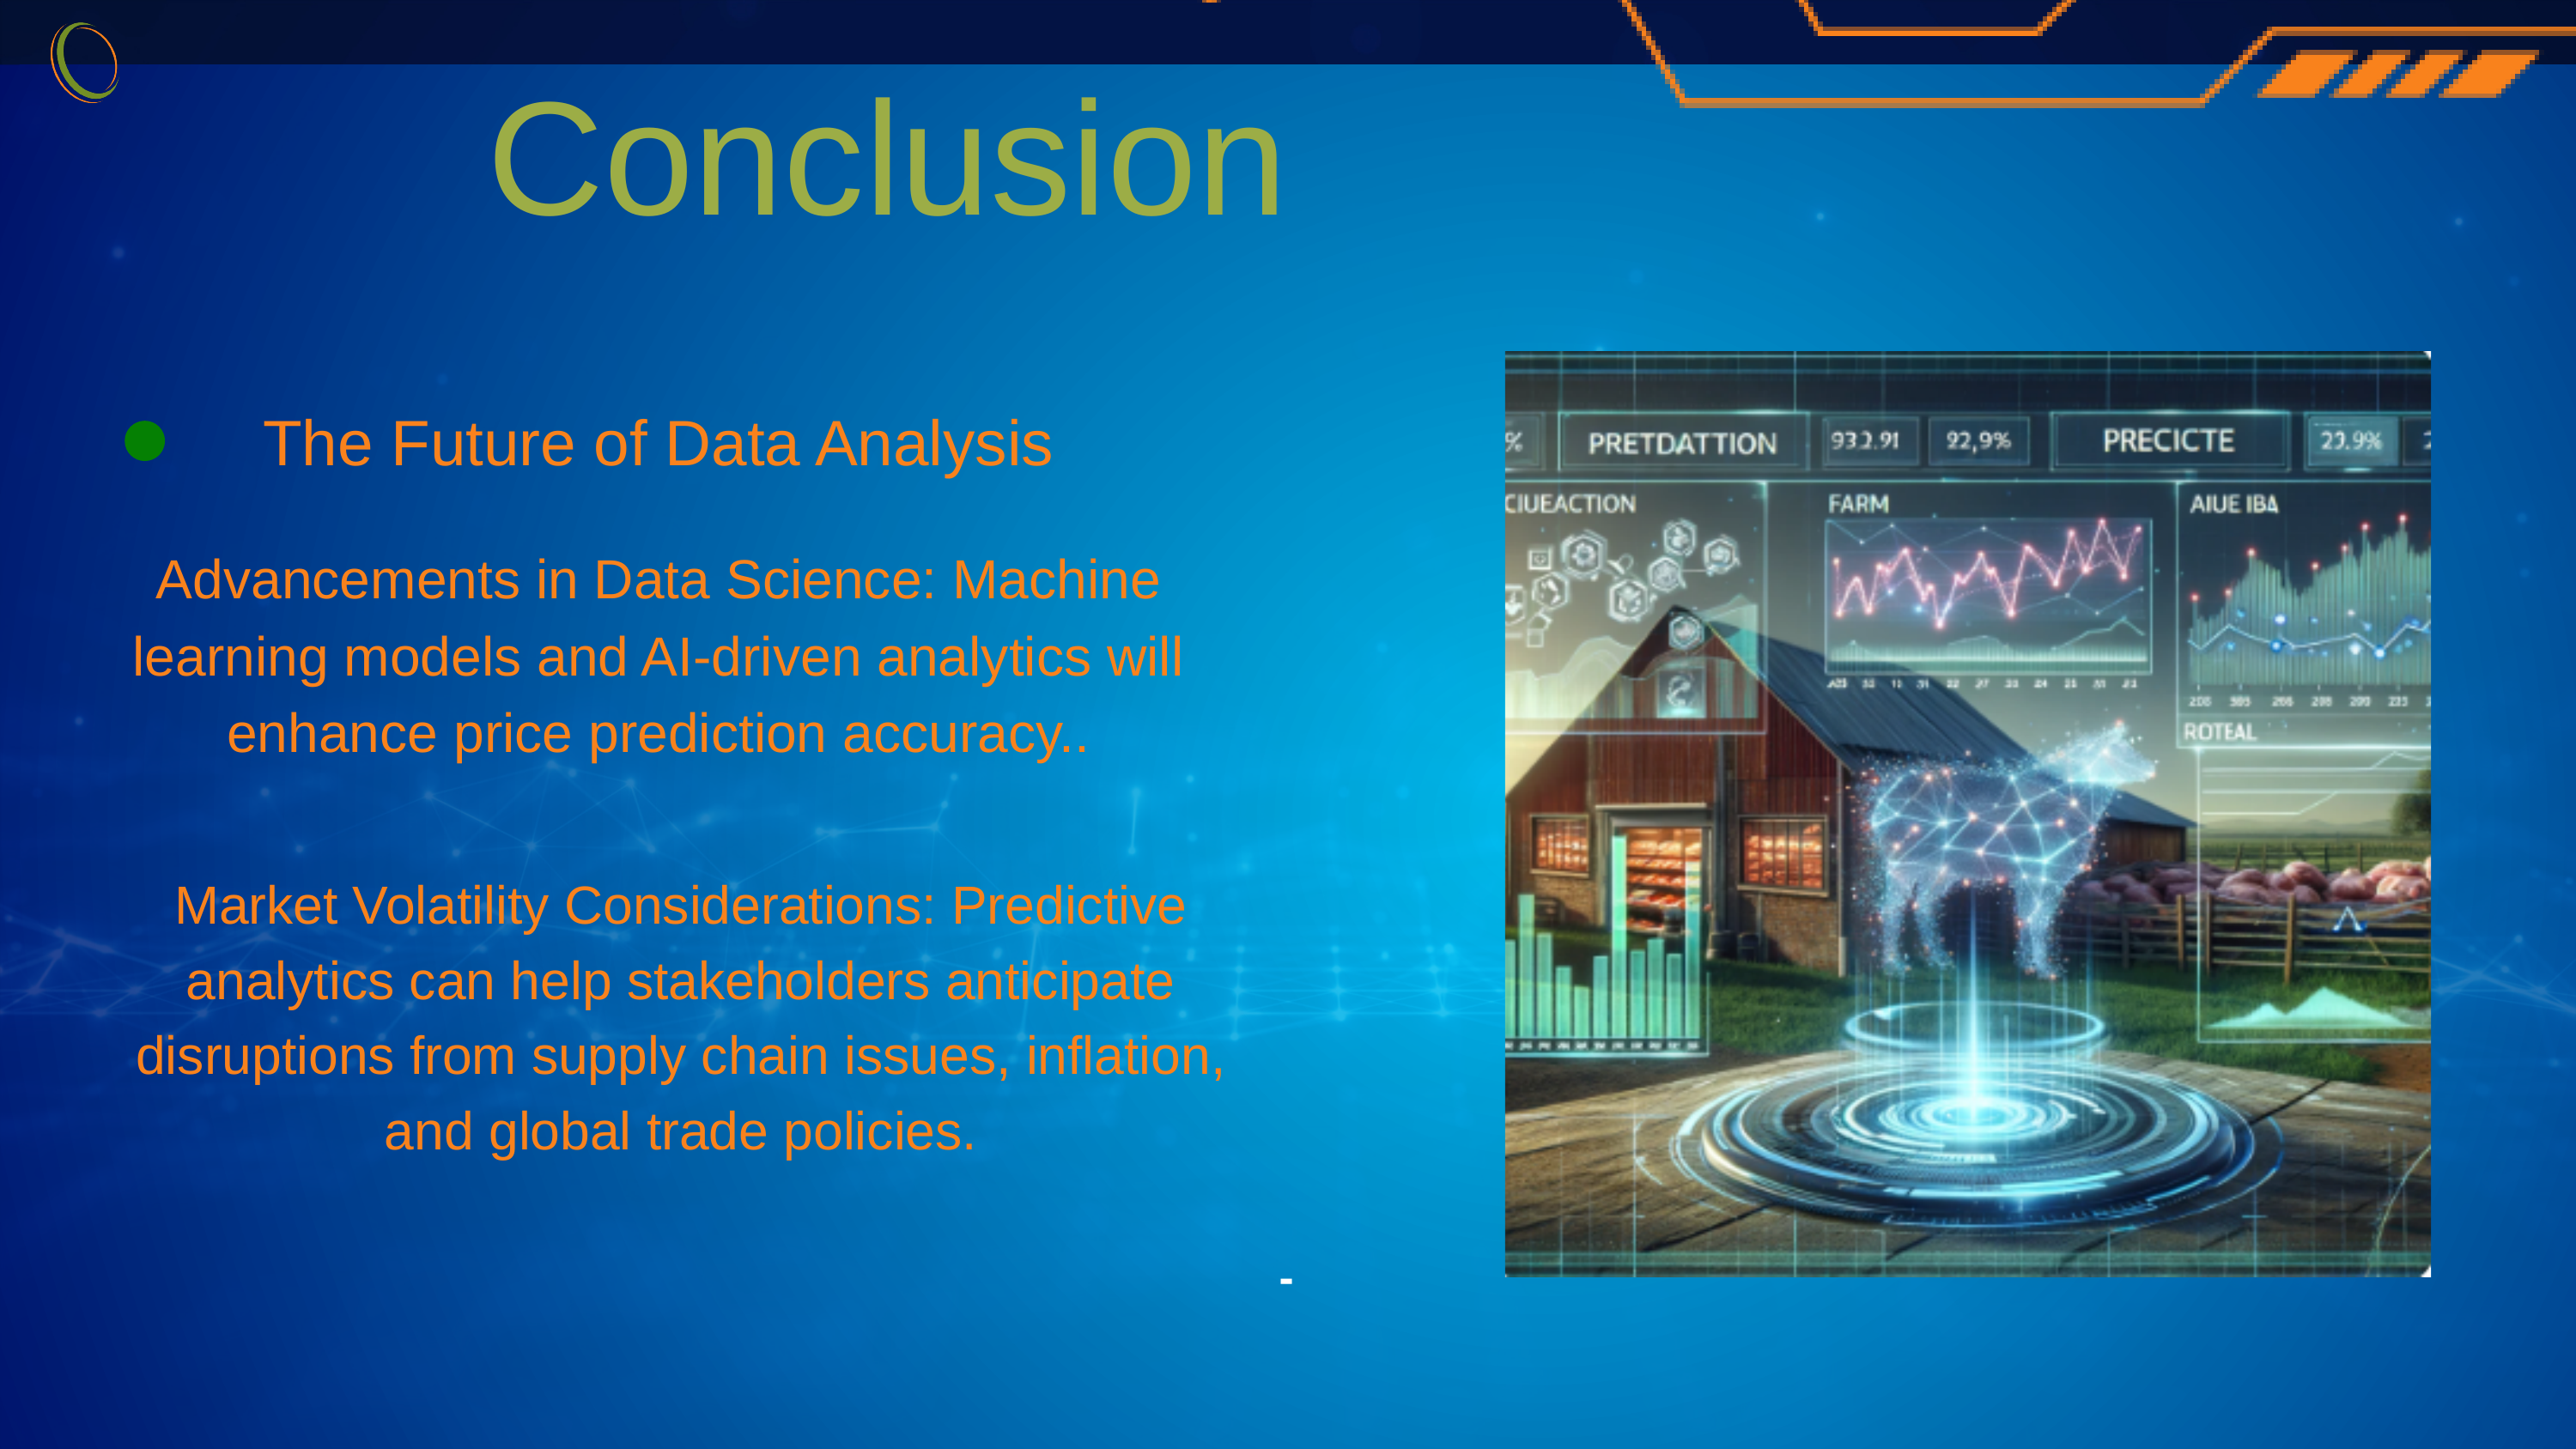

Conclusion

The Future of Data Analysis

Advancements in Data Science: Machine learning models and AI-driven analytics will enhance price prediction accuracy..

Market Volatility Considerations: Predictive analytics can help stakeholders anticipate disruptions from supply chain issues, inflation, and global trade policies.
-